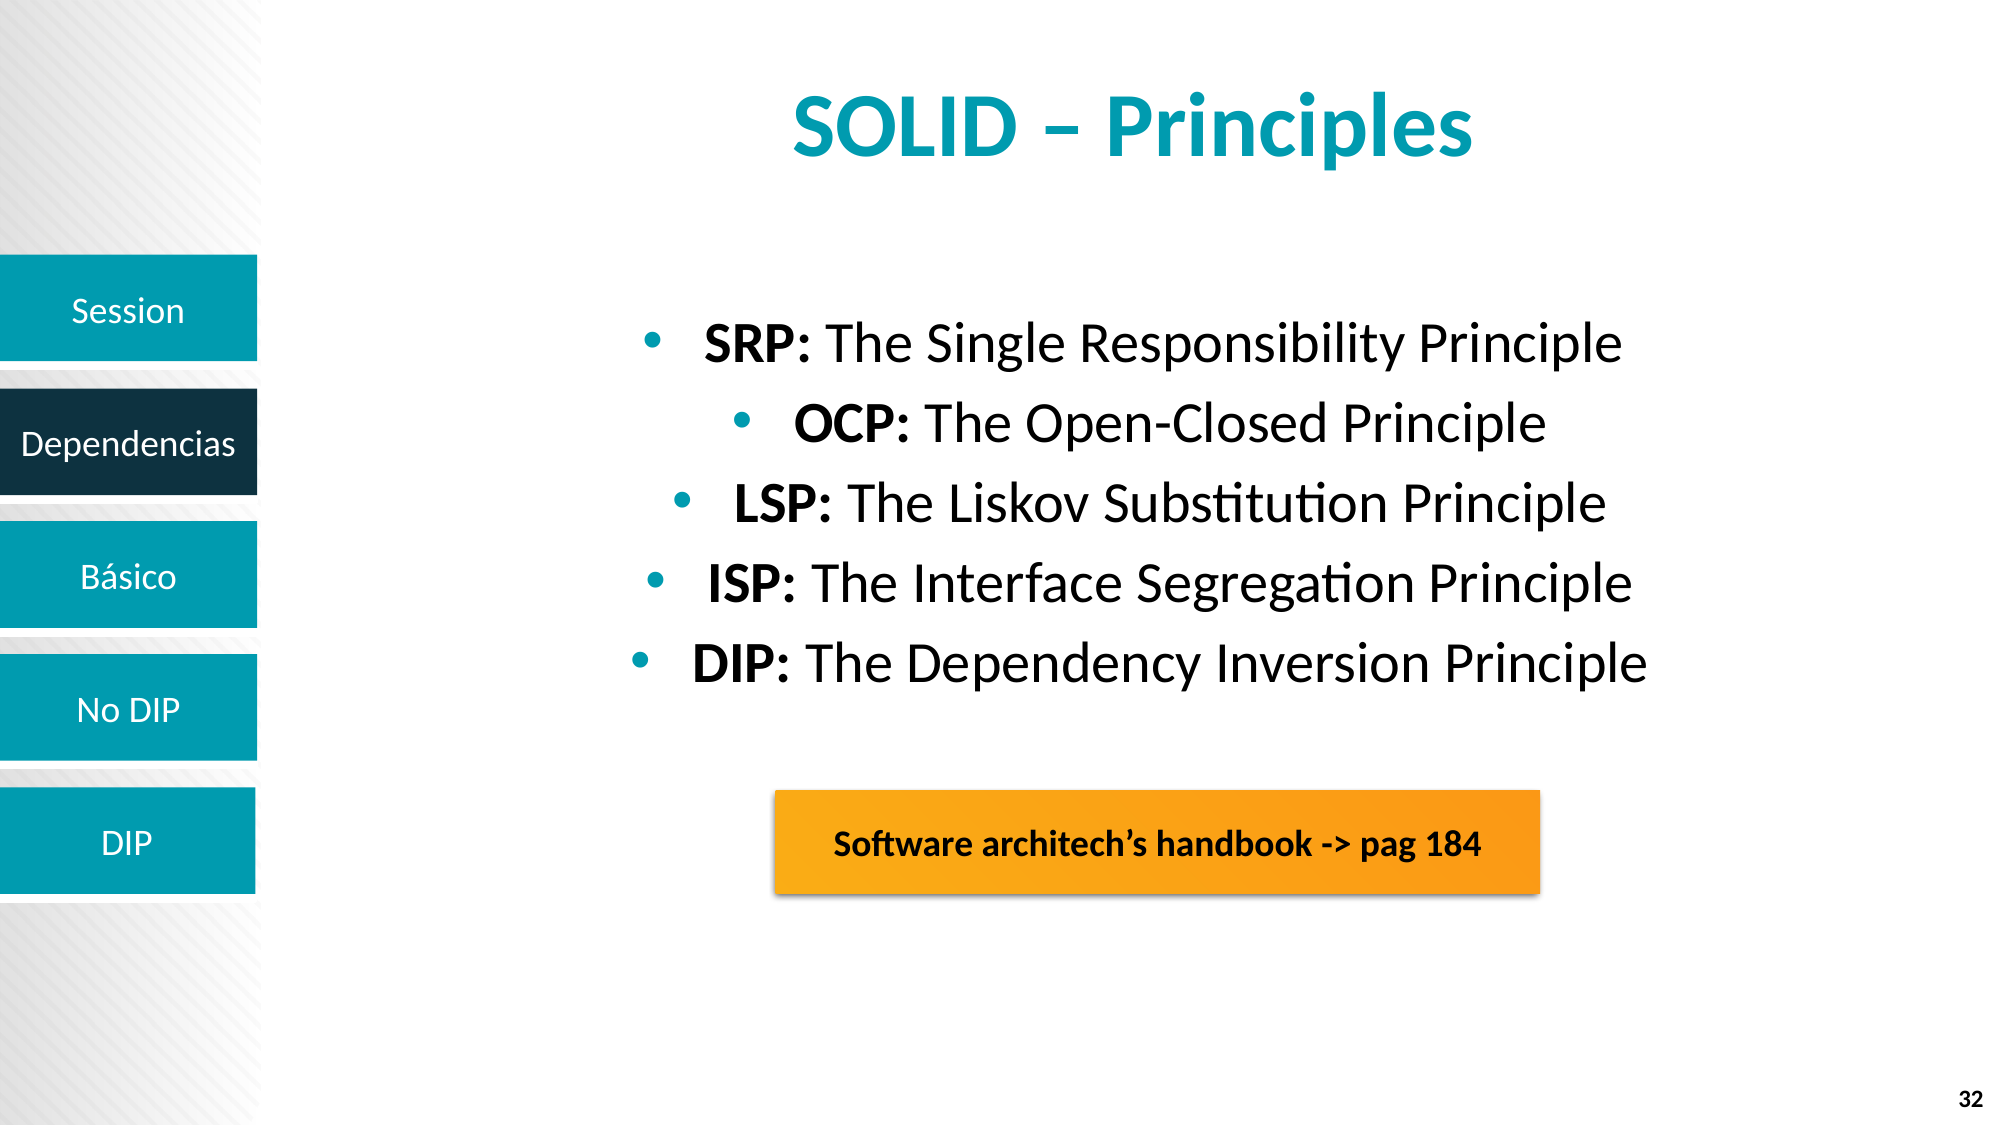

# SOLID – Principles
SRP: The Single Responsibility Principle
OCP: The Open-Closed Principle
LSP: The Liskov Substitution Principle
ISP: The Interface Segregation Principle
DIP: The Dependency Inversion Principle
Software architech’s handbook -> pag 184
32